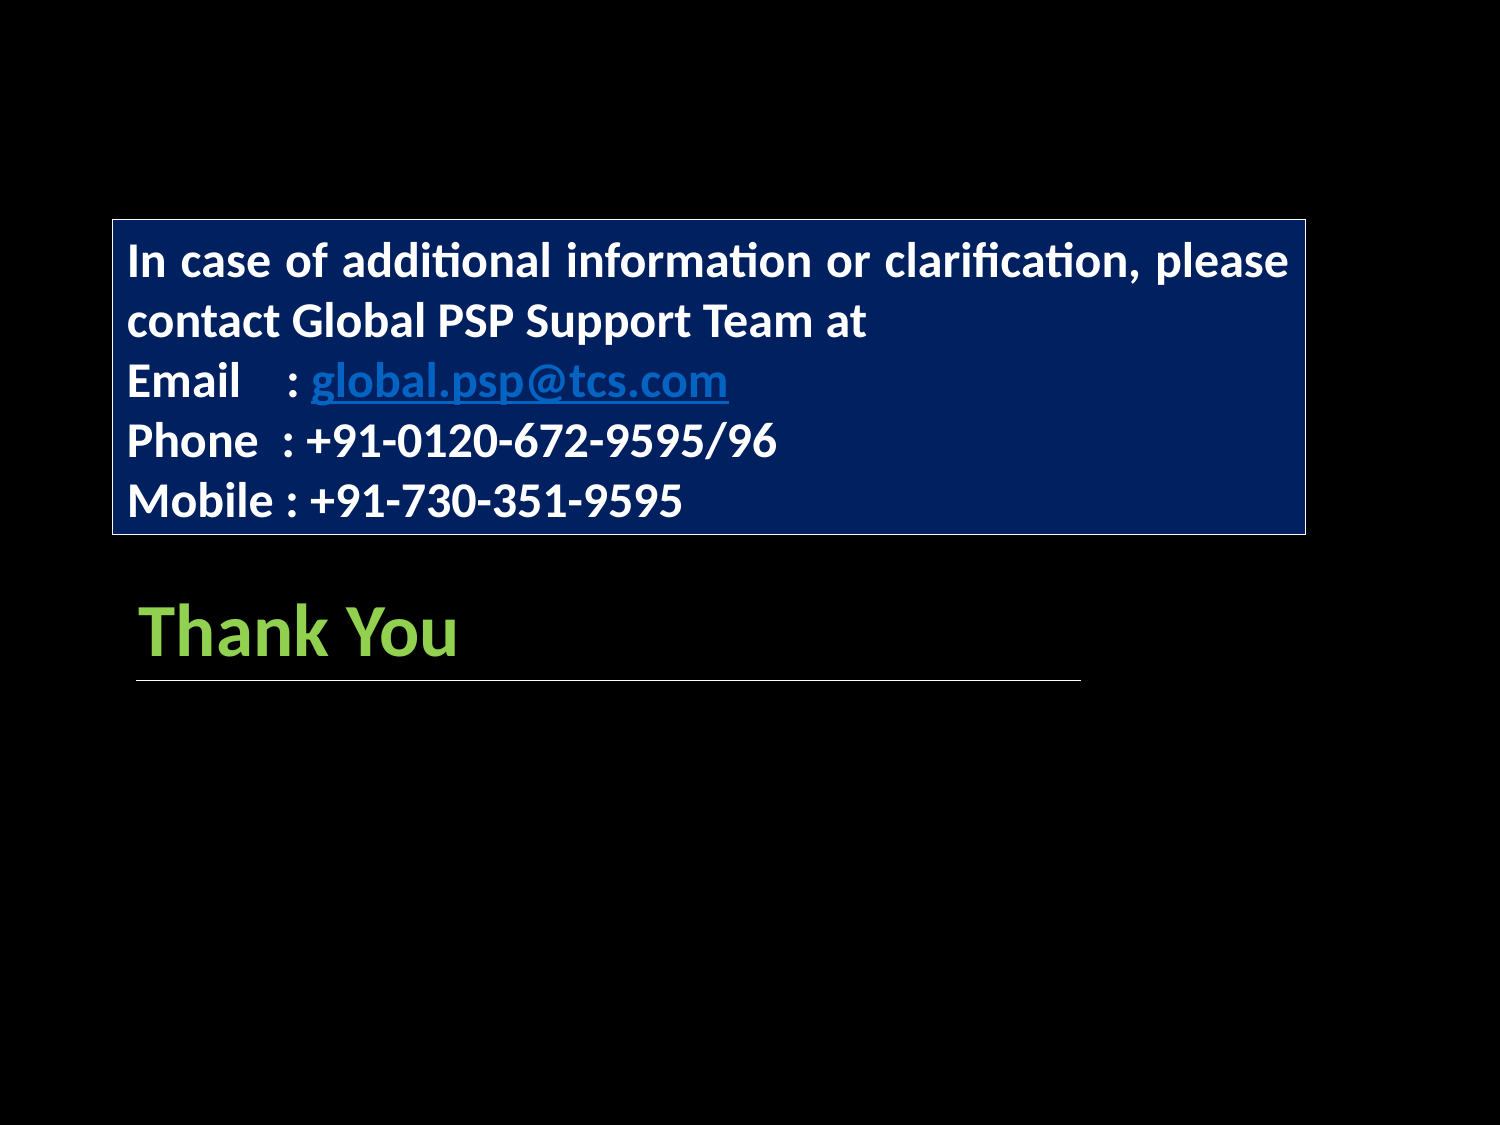

In case of additional information or clarification, please contact Global PSP Support Team at
Email    : global.psp@tcs.com
Phone  : +91-0120-672-9595/96
Mobile : +91-730-351-9595
Thank You